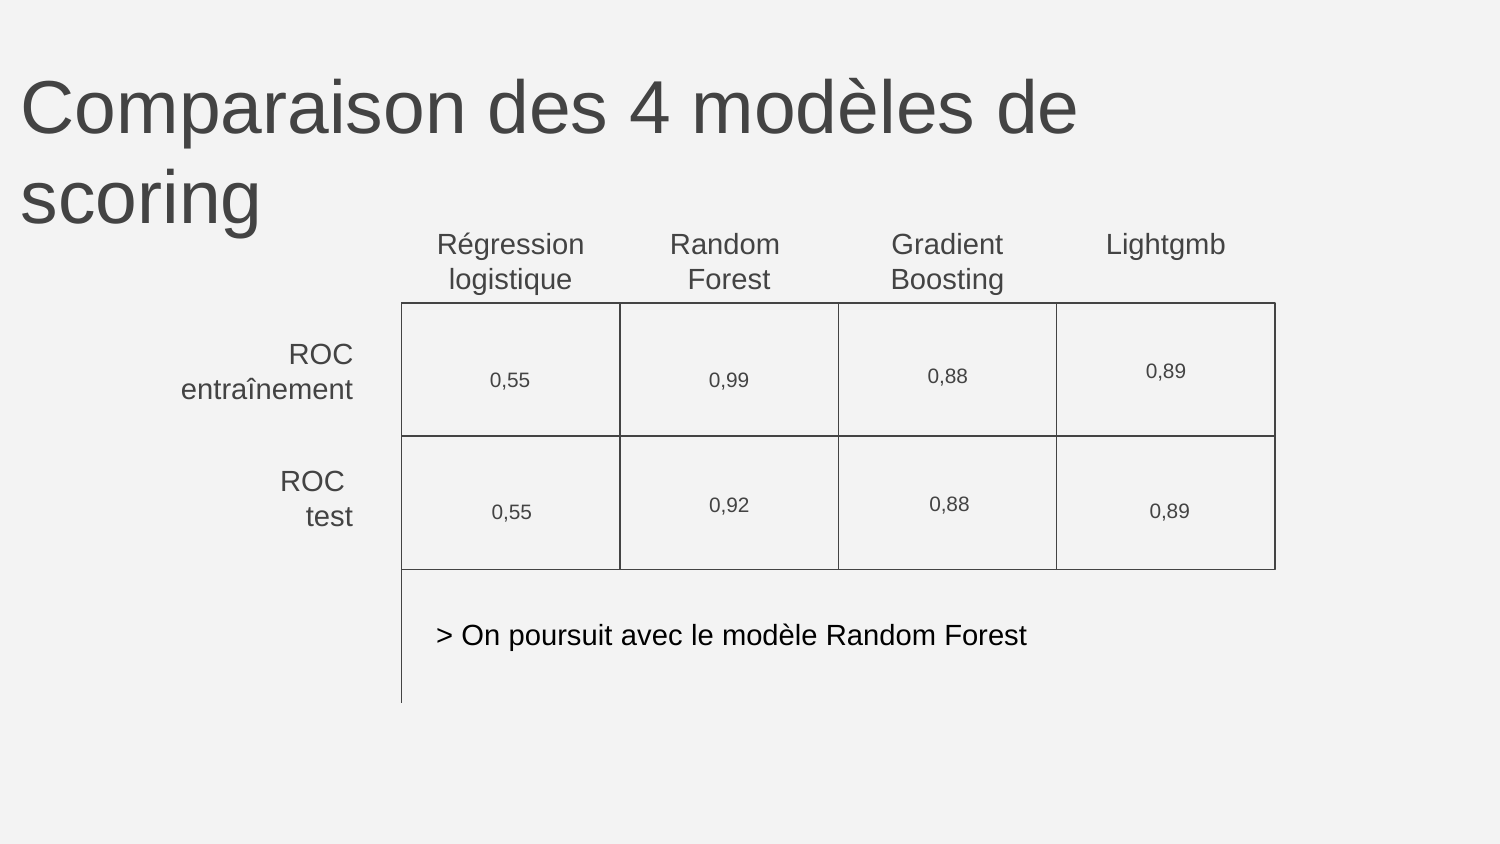

# Comparaison des 4 modèles de scoring

Régression logistique

Random
Forest

Gradient
Boosting
Lightgmb

0,89
ROC entraînement
0,88
0,55
0,99

0,88
0,92
0,89
0,55
ROC
test

> On poursuit avec le modèle Random Forest